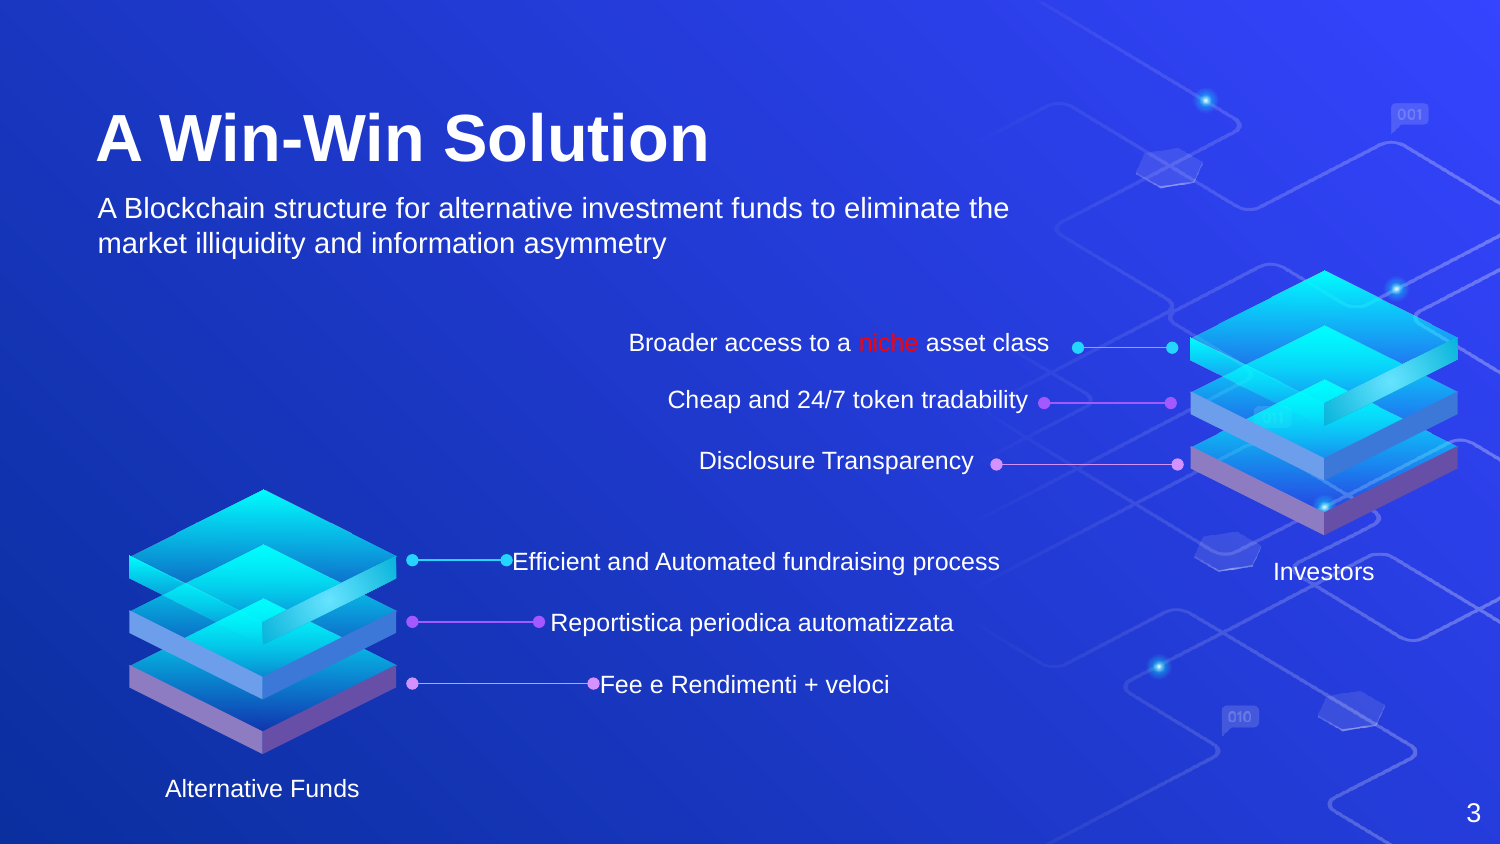

# A Win-Win Solution
A Blockchain structure for alternative investment funds to eliminate the market illiquidity and information asymmetry

Broader access to a niche asset class
Cheap and 24/7 token tradability
Disclosure Transparency

Investors
Efficient and Automated fundraising process
Reportistica periodica automatizzata
Fee e Rendimenti + veloci
Alternative Funds
3